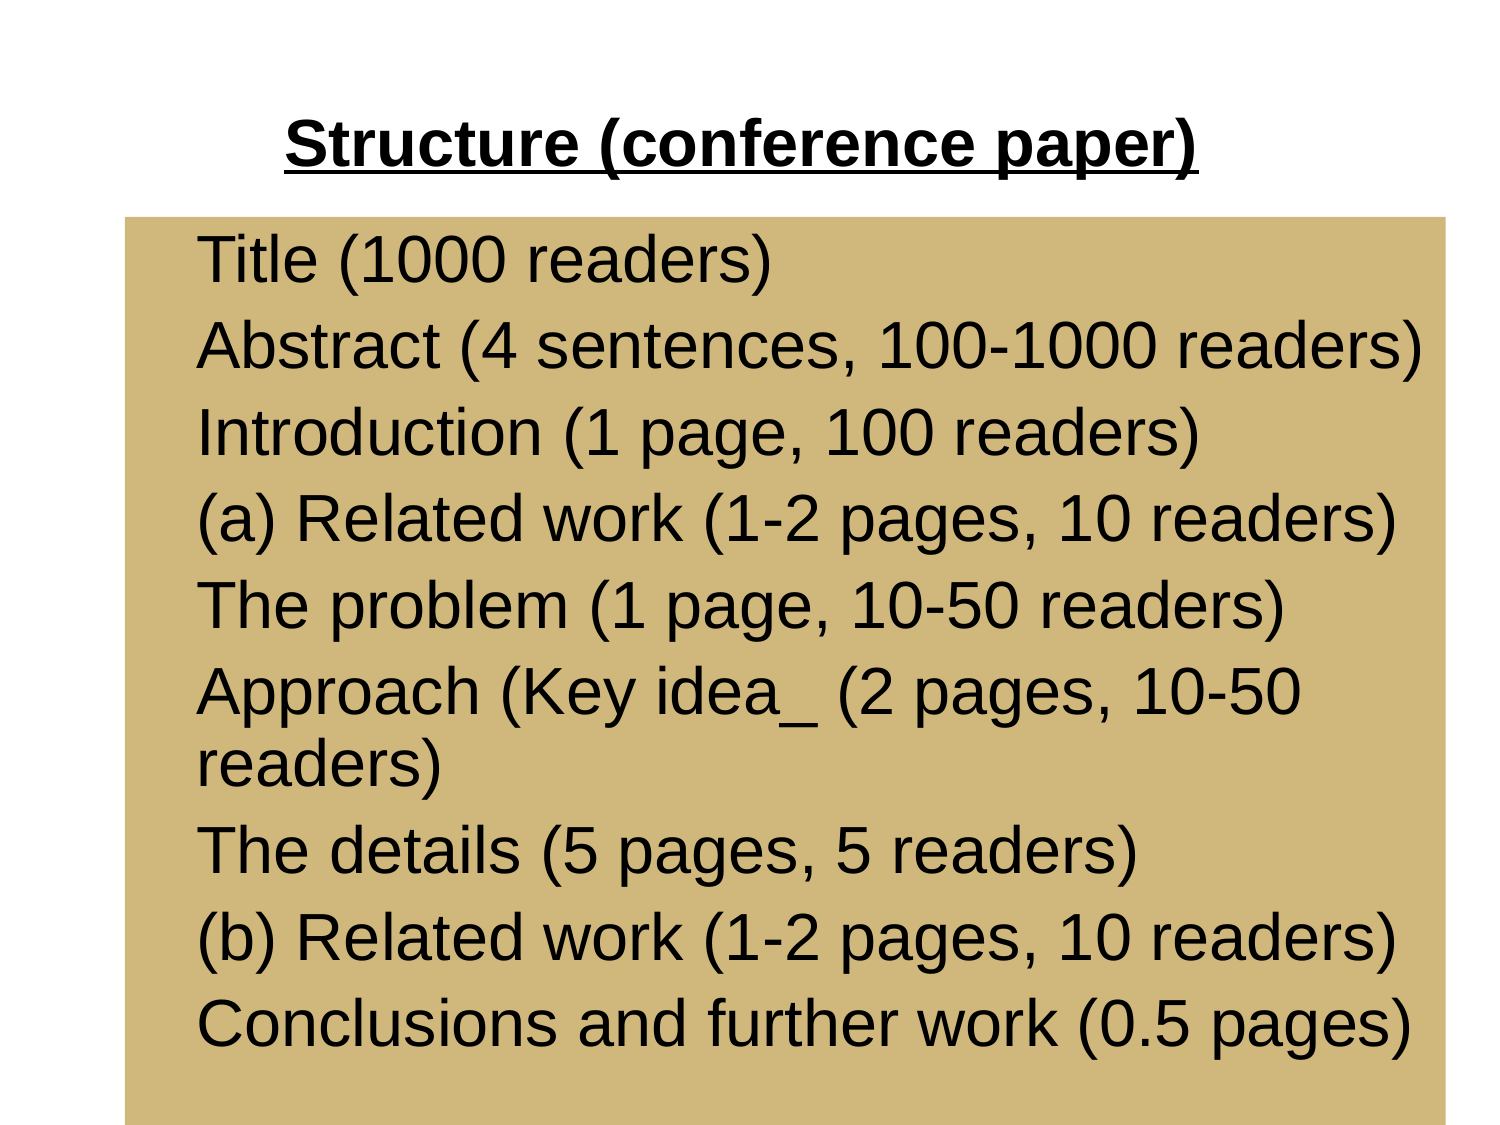

Structure (conference paper)
Title (1000 readers)
Abstract (4 sentences, 100-1000 readers)
Introduction (1 page, 100 readers)
(a) Related work (1-2 pages, 10 readers)
The problem (1 page, 10-50 readers)
Approach (Key idea_ (2 pages, 10-50 readers)
The details (5 pages, 5 readers)
(b) Related work (1-2 pages, 10 readers)
Conclusions and further work (0.5 pages)